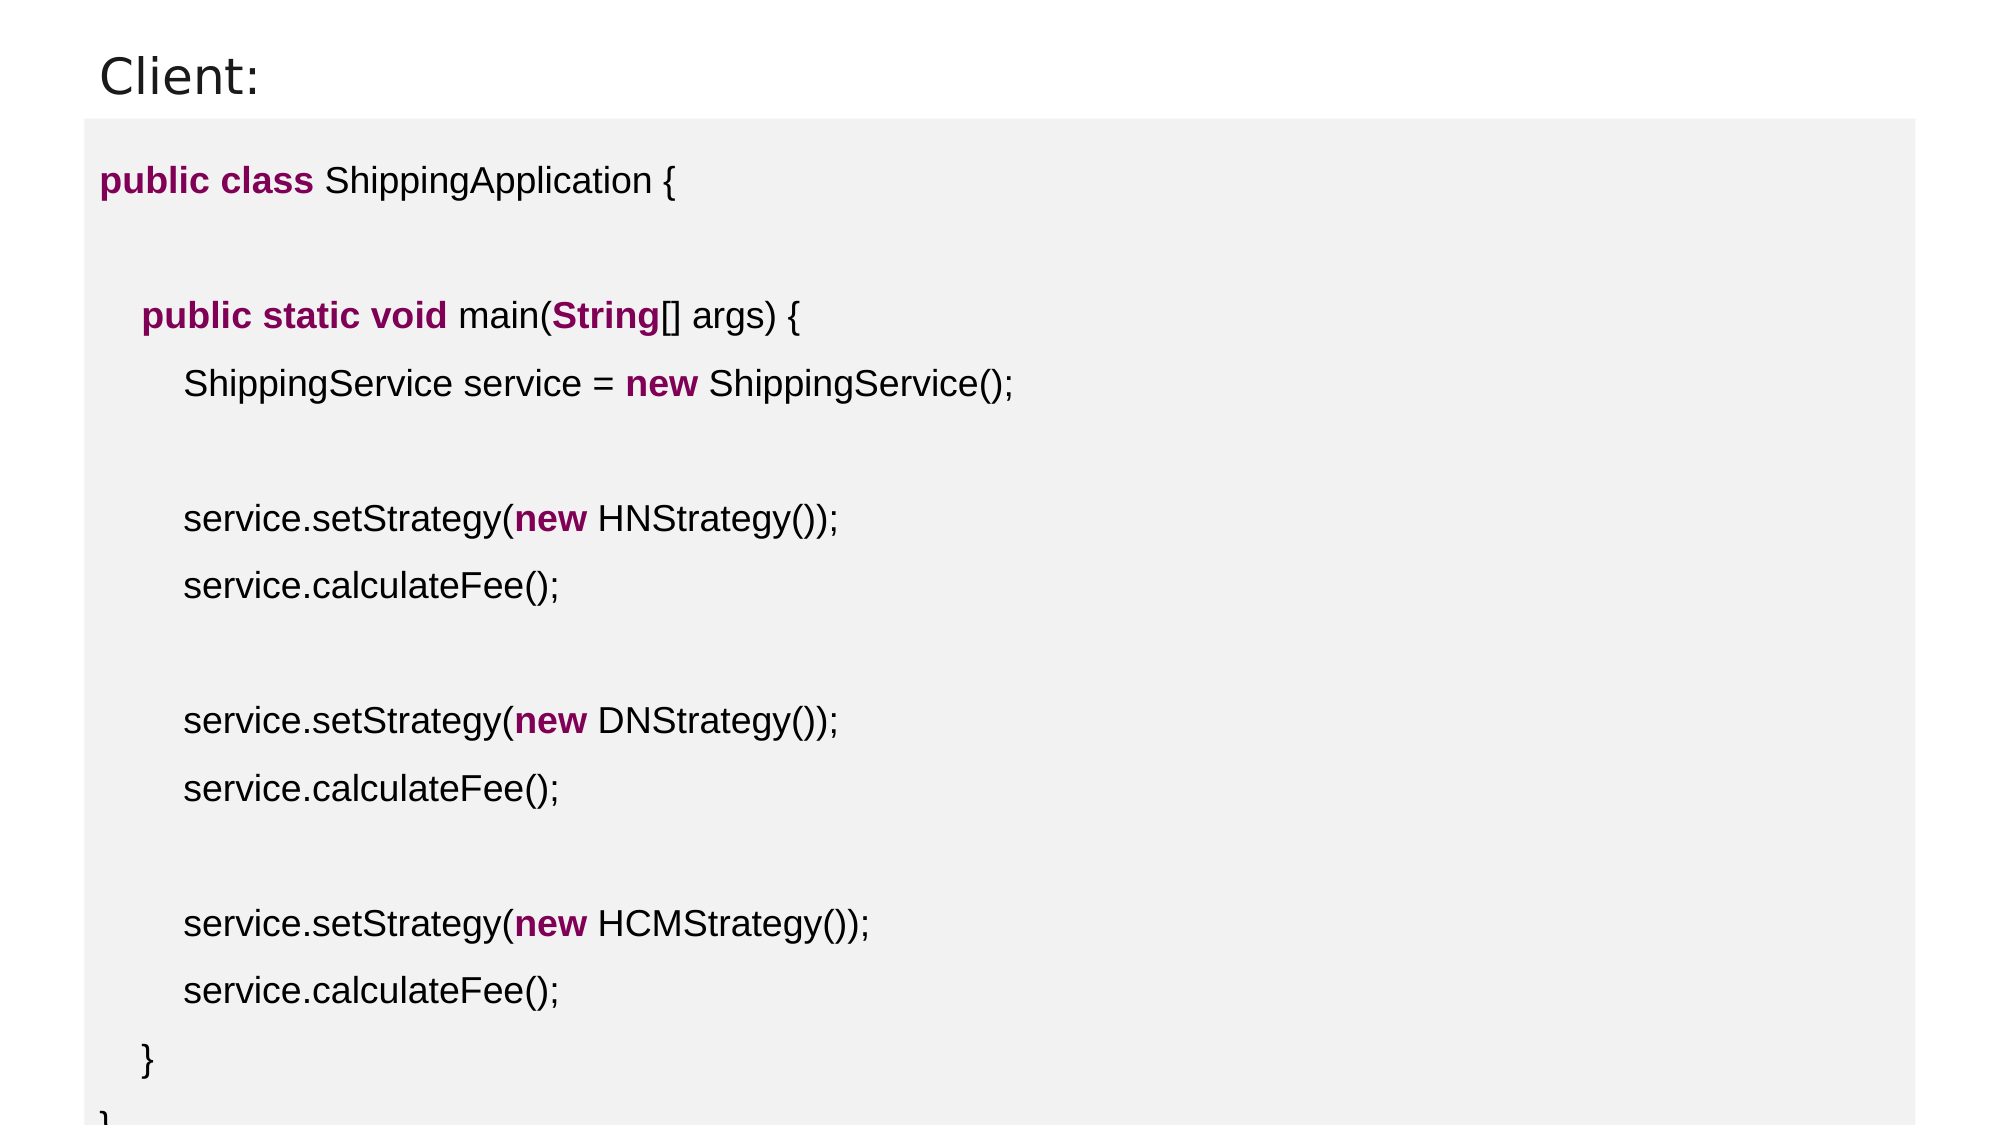

Client:
public class ShippingApplication {

    public static void main(String[] args) {
        ShippingService service = new ShippingService();

        service.setStrategy(new HNStrategy());
        service.calculateFee();

        service.setStrategy(new DNStrategy());
        service.calculateFee();

        service.setStrategy(new HCMStrategy());
        service.calculateFee();
    }
}